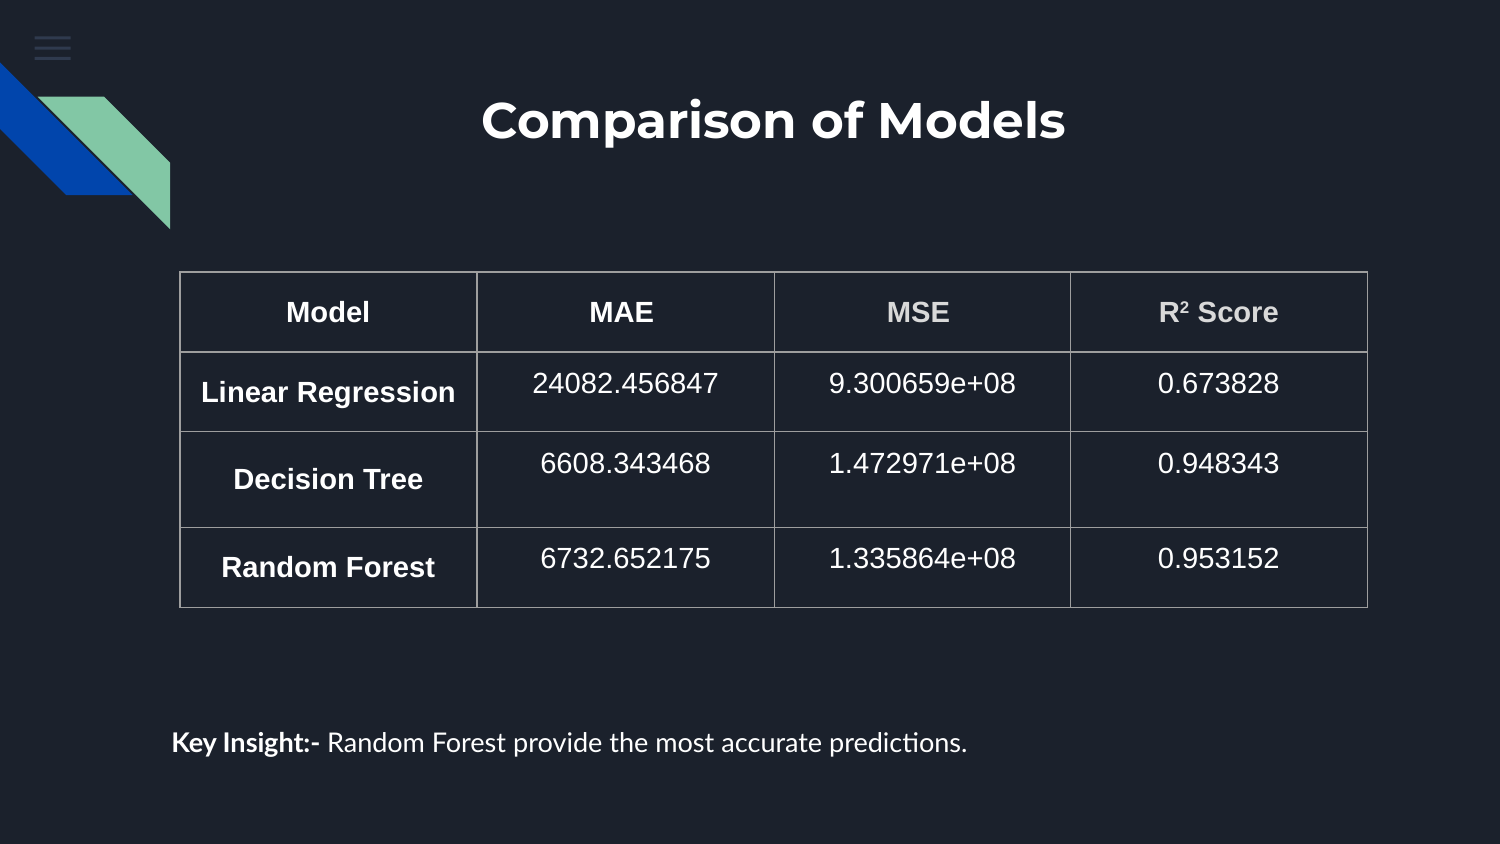

# Comparison of Models
| Model | MAE | MSE | R2 Score |
| --- | --- | --- | --- |
| Linear Regression | 24082.456847 | 9.300659e+08 | 0.673828 |
| Decision Tree | 6608.343468 | 1.472971e+08 | 0.948343 |
| Random Forest | 6732.652175 | 1.335864e+08 | 0.953152 |
Key Insight:- Random Forest provide the most accurate predictions.